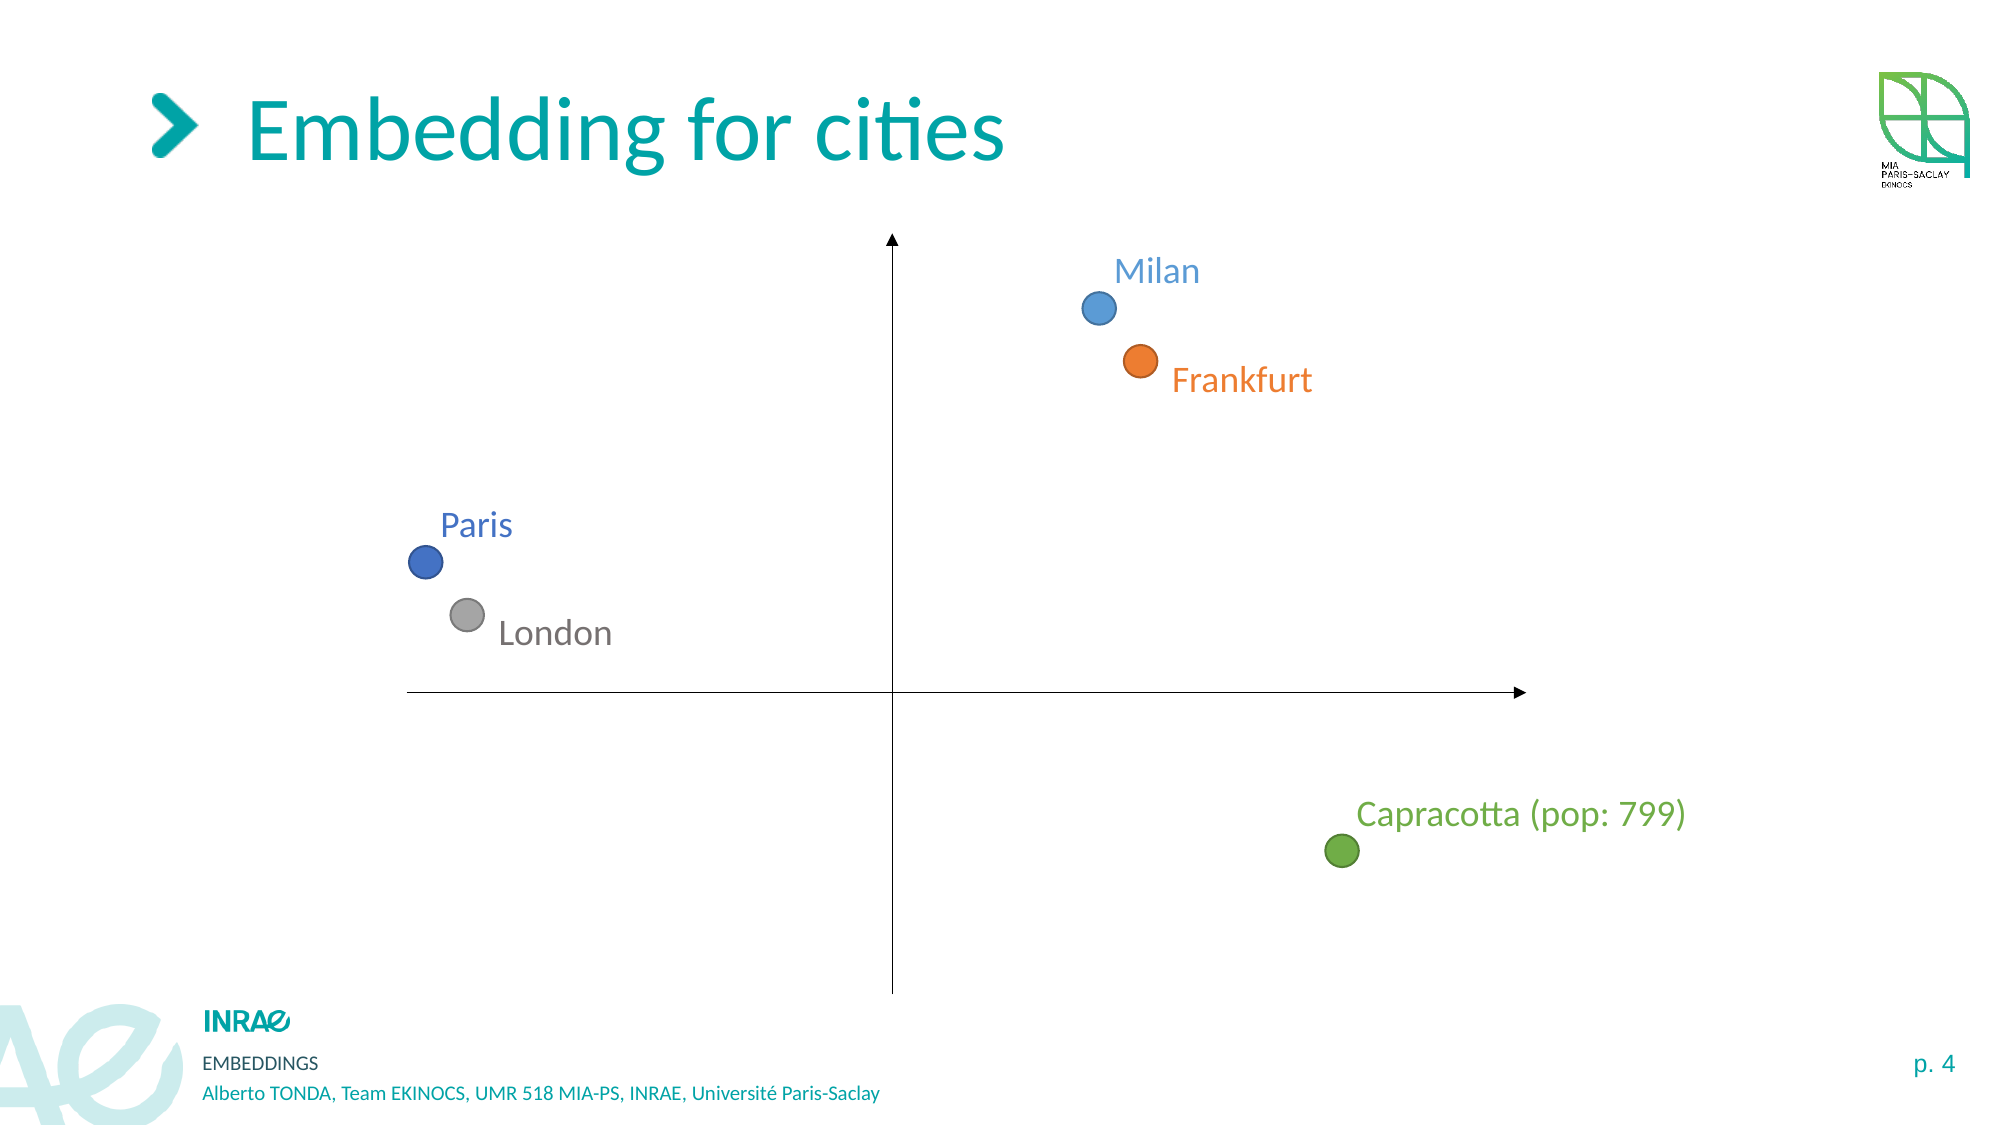

# Embedding for cities
Milan

Frankfurt
Paris

London
Capracotta (pop: 799)